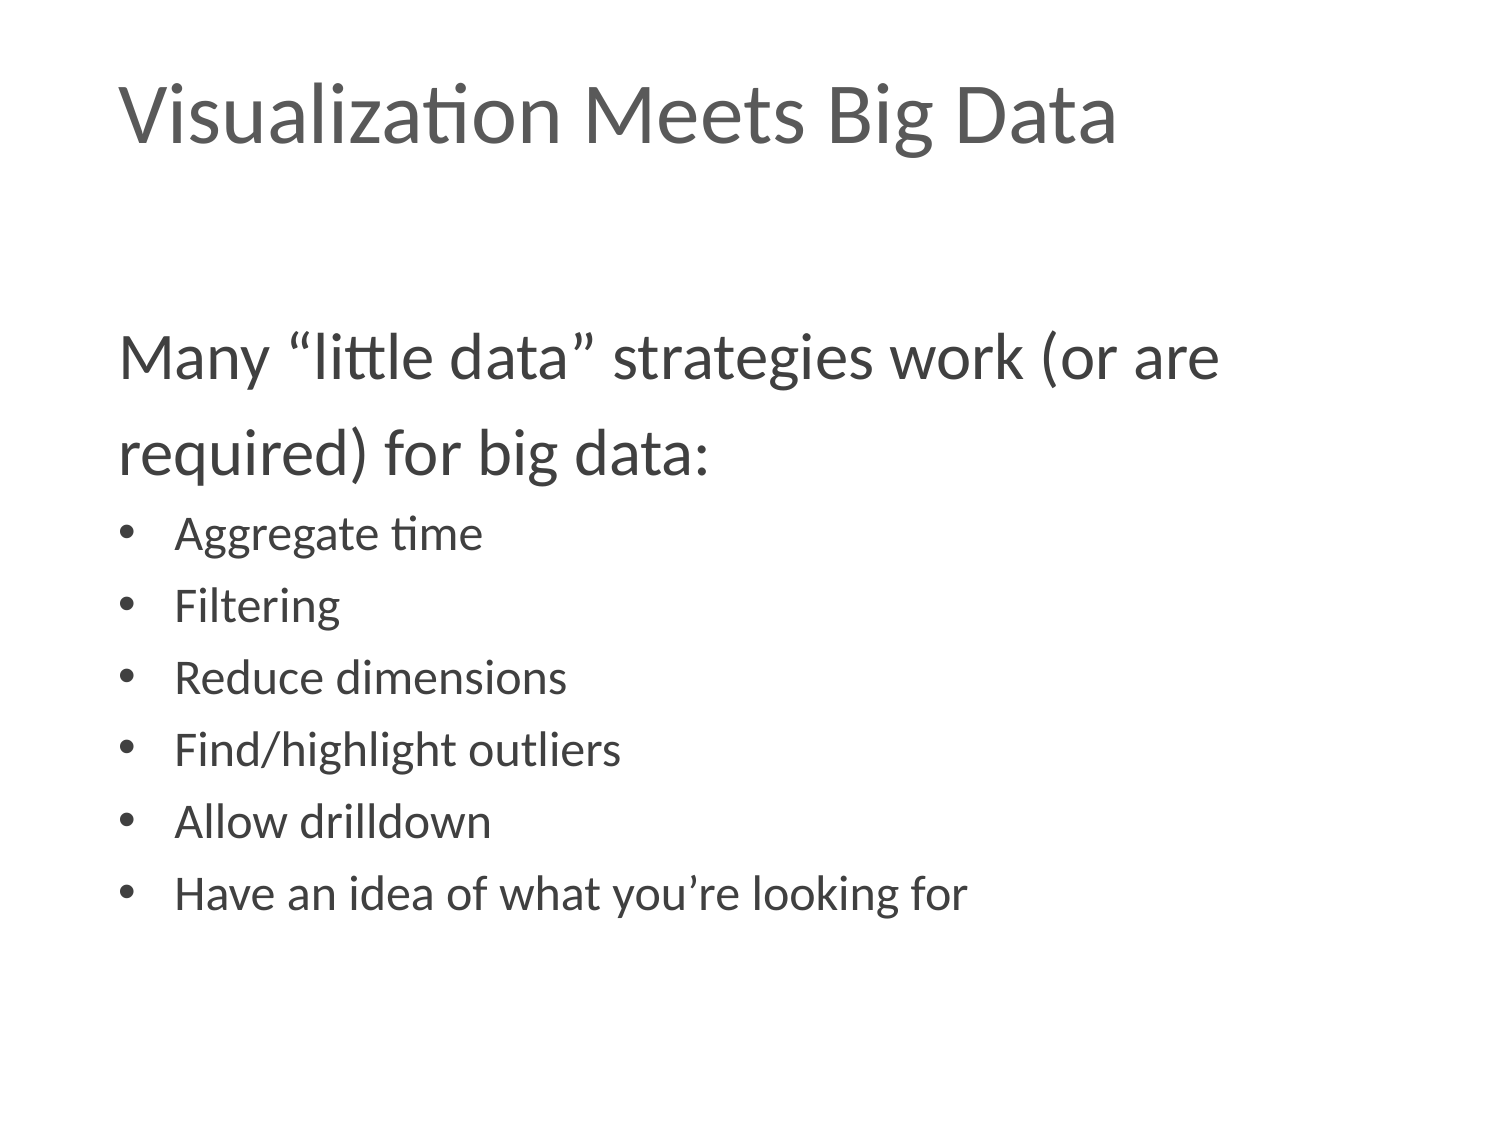

# Visualization Meets Big Data
Many “little data” strategies work (or are required) for big data:
Aggregate time
Filtering
Reduce dimensions
Find/highlight outliers
Allow drilldown
Have an idea of what you’re looking for